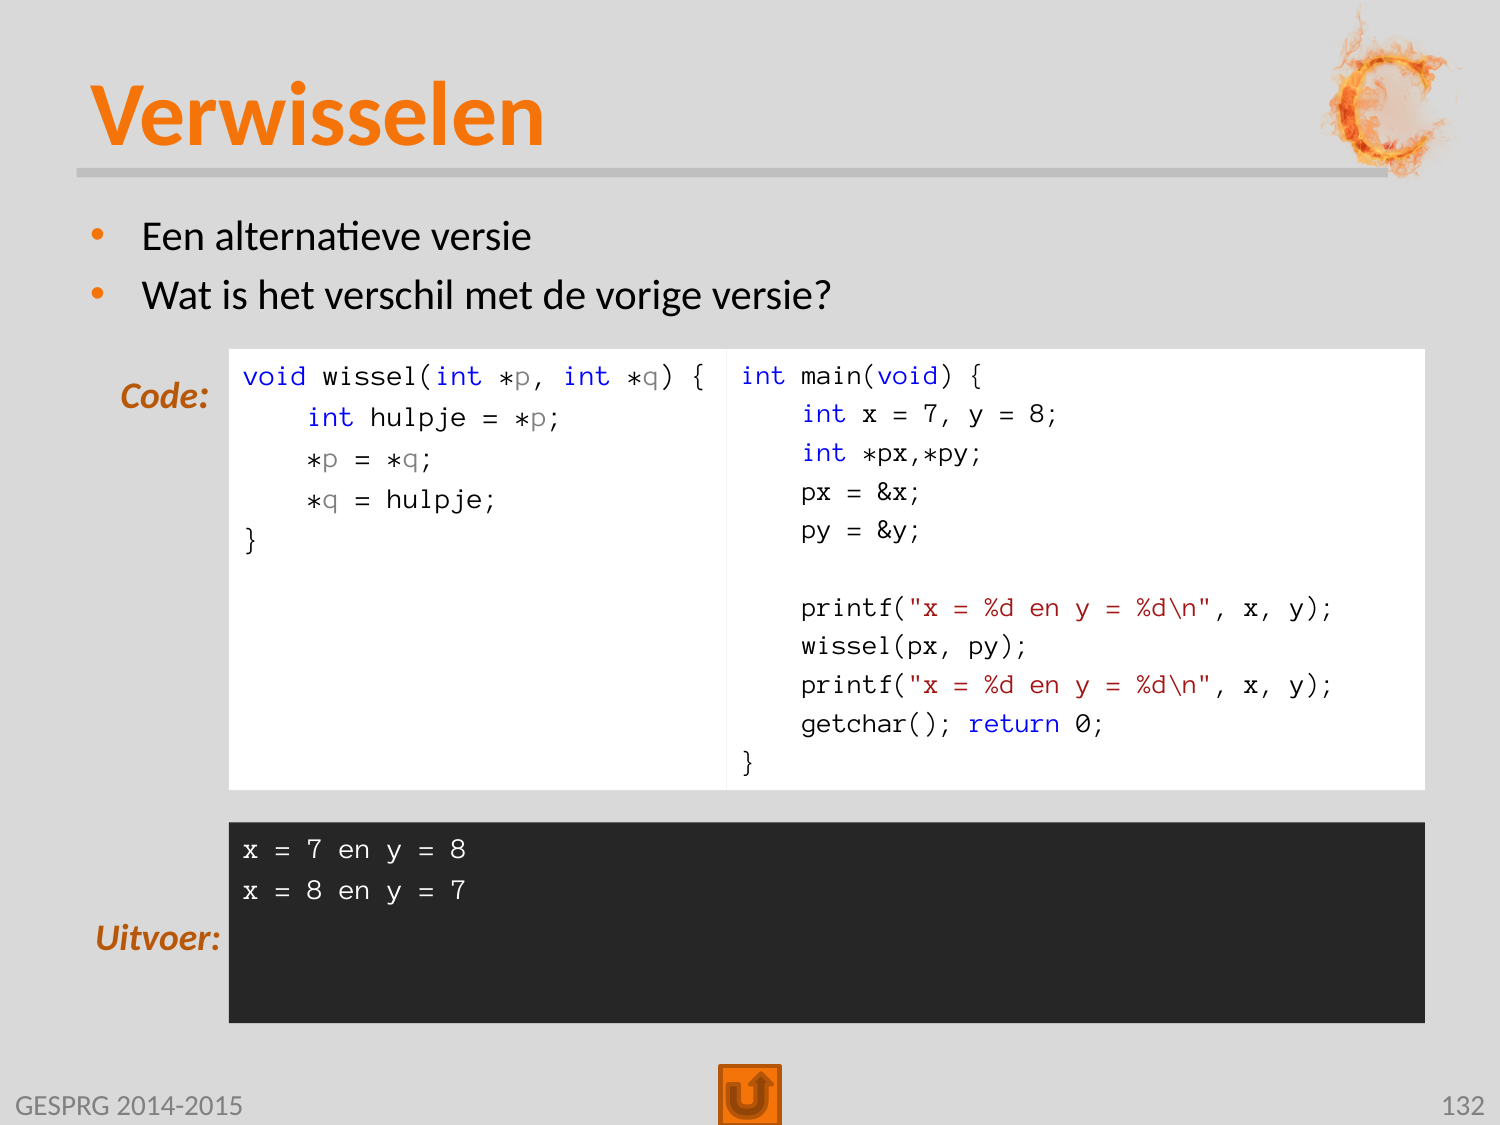

# Verwisselen
Een alternatieve versie
Wat is het verschil met de vorige versie?
void wissel(int *p, int *q) {
    int hulpje = *p;
    *p = *q;
    *q = hulpje;
}

int main(void) {
    int x = 7, y = 8;
    int *px,*py;
    px = &x;
    py = &y;

    printf("x = %d en y = %d\n", x, y);
    wissel(px, py);
    printf("x = %d en y = %d\n", x, y);
    getchar(); return 0;
}

x = 7 en y = 8
x = 8 en y = 7

GESPRG 2014-2015
132